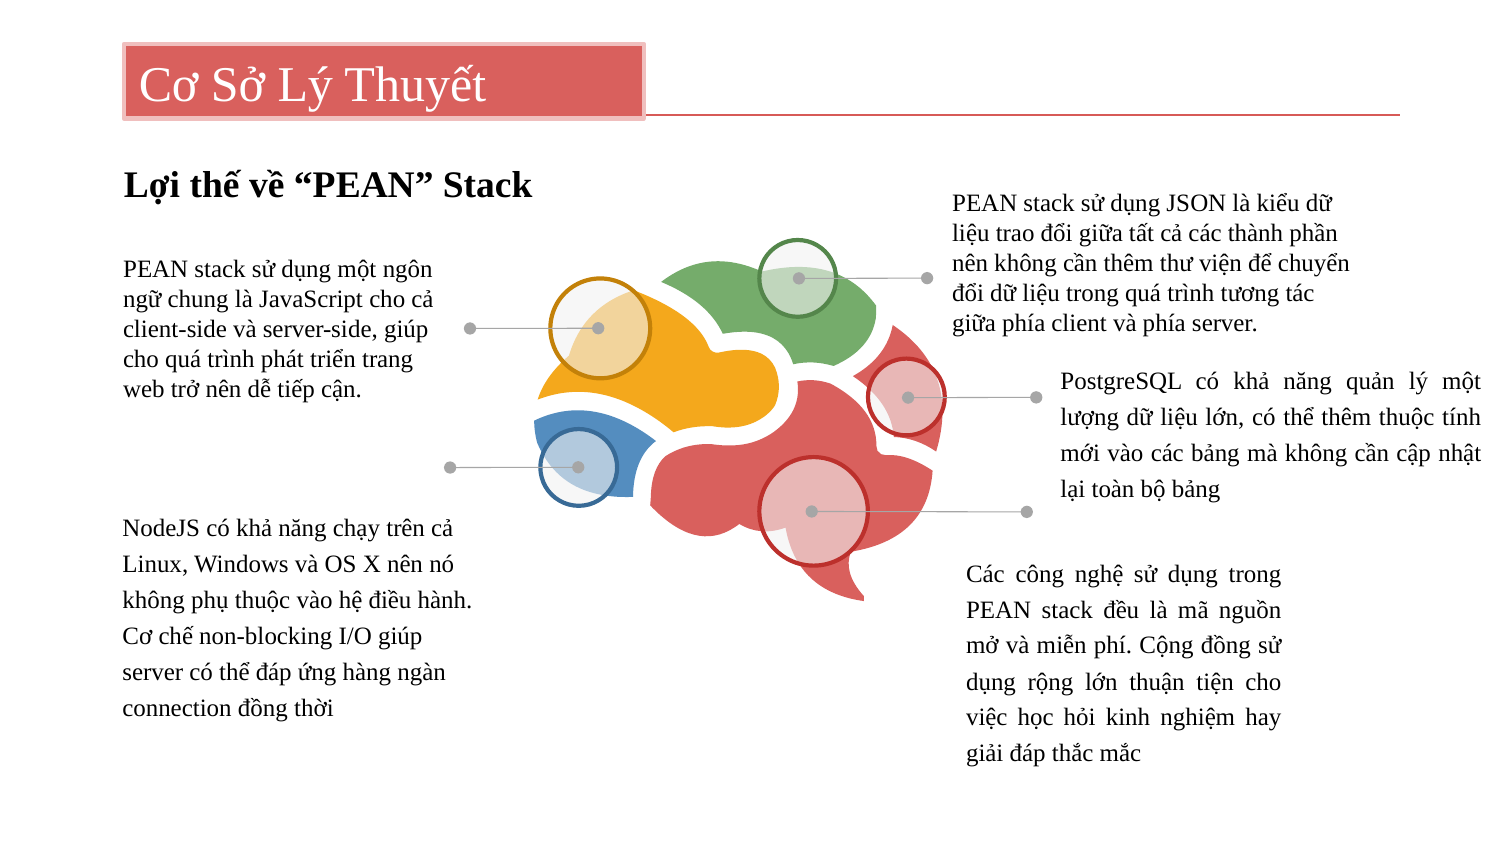

Cơ Sở Lý Thuyết
Lợi thế về “PEAN” Stack
PEAN stack sử dụng JSON là kiểu dữ liệu trao đổi giữa tất cả các thành phần nên không cần thêm thư viện để chuyển đổi dữ liệu trong quá trình tương tác giữa phía client và phía server.

PEAN stack sử dụng một ngôn ngữ chung là JavaScript cho cả client-side và server-side, giúp cho quá trình phát triển trang web trở nên dễ tiếp cận.

PostgreSQL có khả năng quản lý một lượng dữ liệu lớn, có thể thêm thuộc tính mới vào các bảng mà không cần cập nhật lại toàn bộ bảng

NodeJS có khả năng chạy trên cả Linux, Windows và OS X nên nó không phụ thuộc vào hệ điều hành. Cơ chế non-blocking I/O giúp server có thể đáp ứng hàng ngàn connection đồng thời
Các công nghệ sử dụng trong PEAN stack đều là mã nguồn mở và miễn phí. Cộng đồng sử dụng rộng lớn thuận tiện cho việc học hỏi kinh nghiệm hay giải đáp thắc mắc